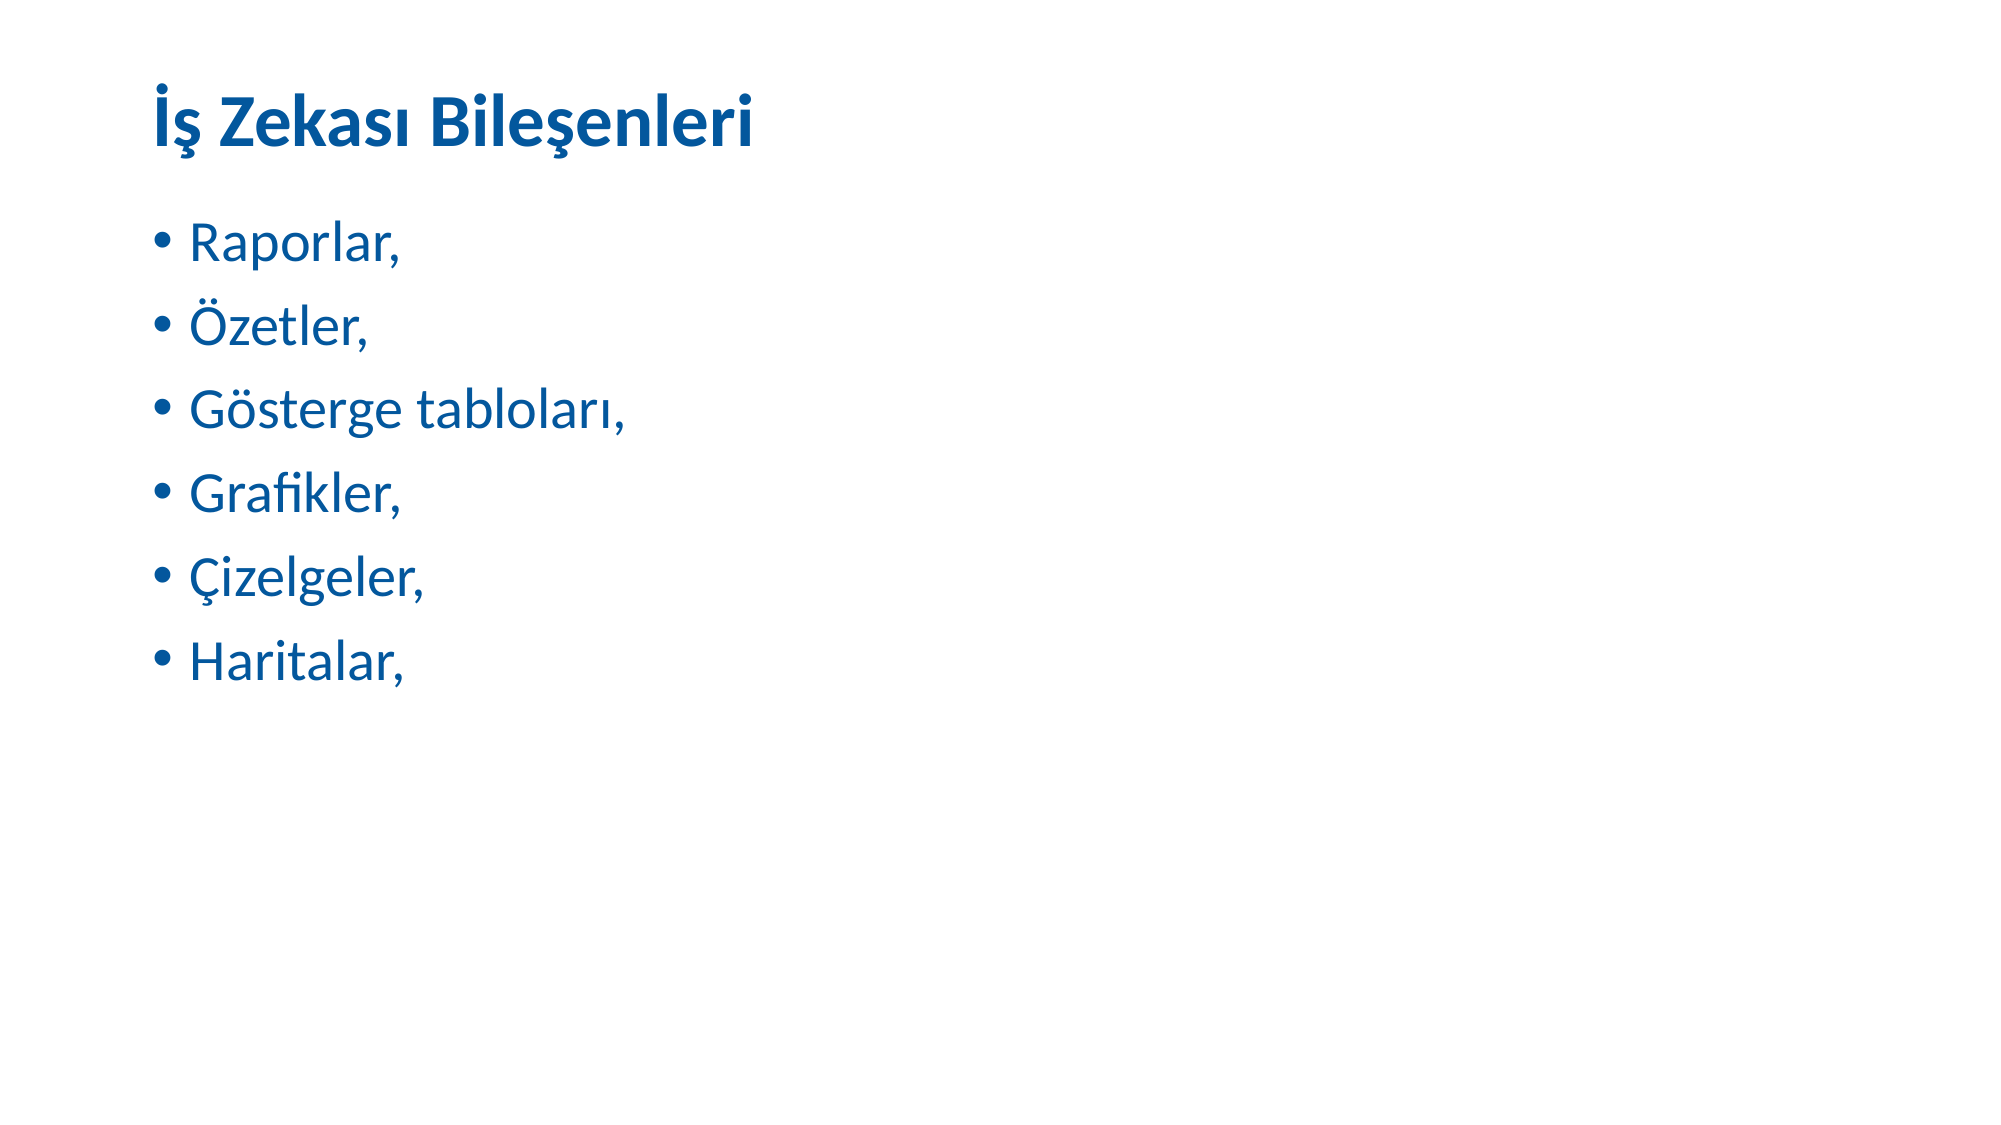

# İş Zekası Bileşenleri
Raporlar,
Özetler,
Gösterge tabloları,
Grafikler,
Çizelgeler,
Haritalar,